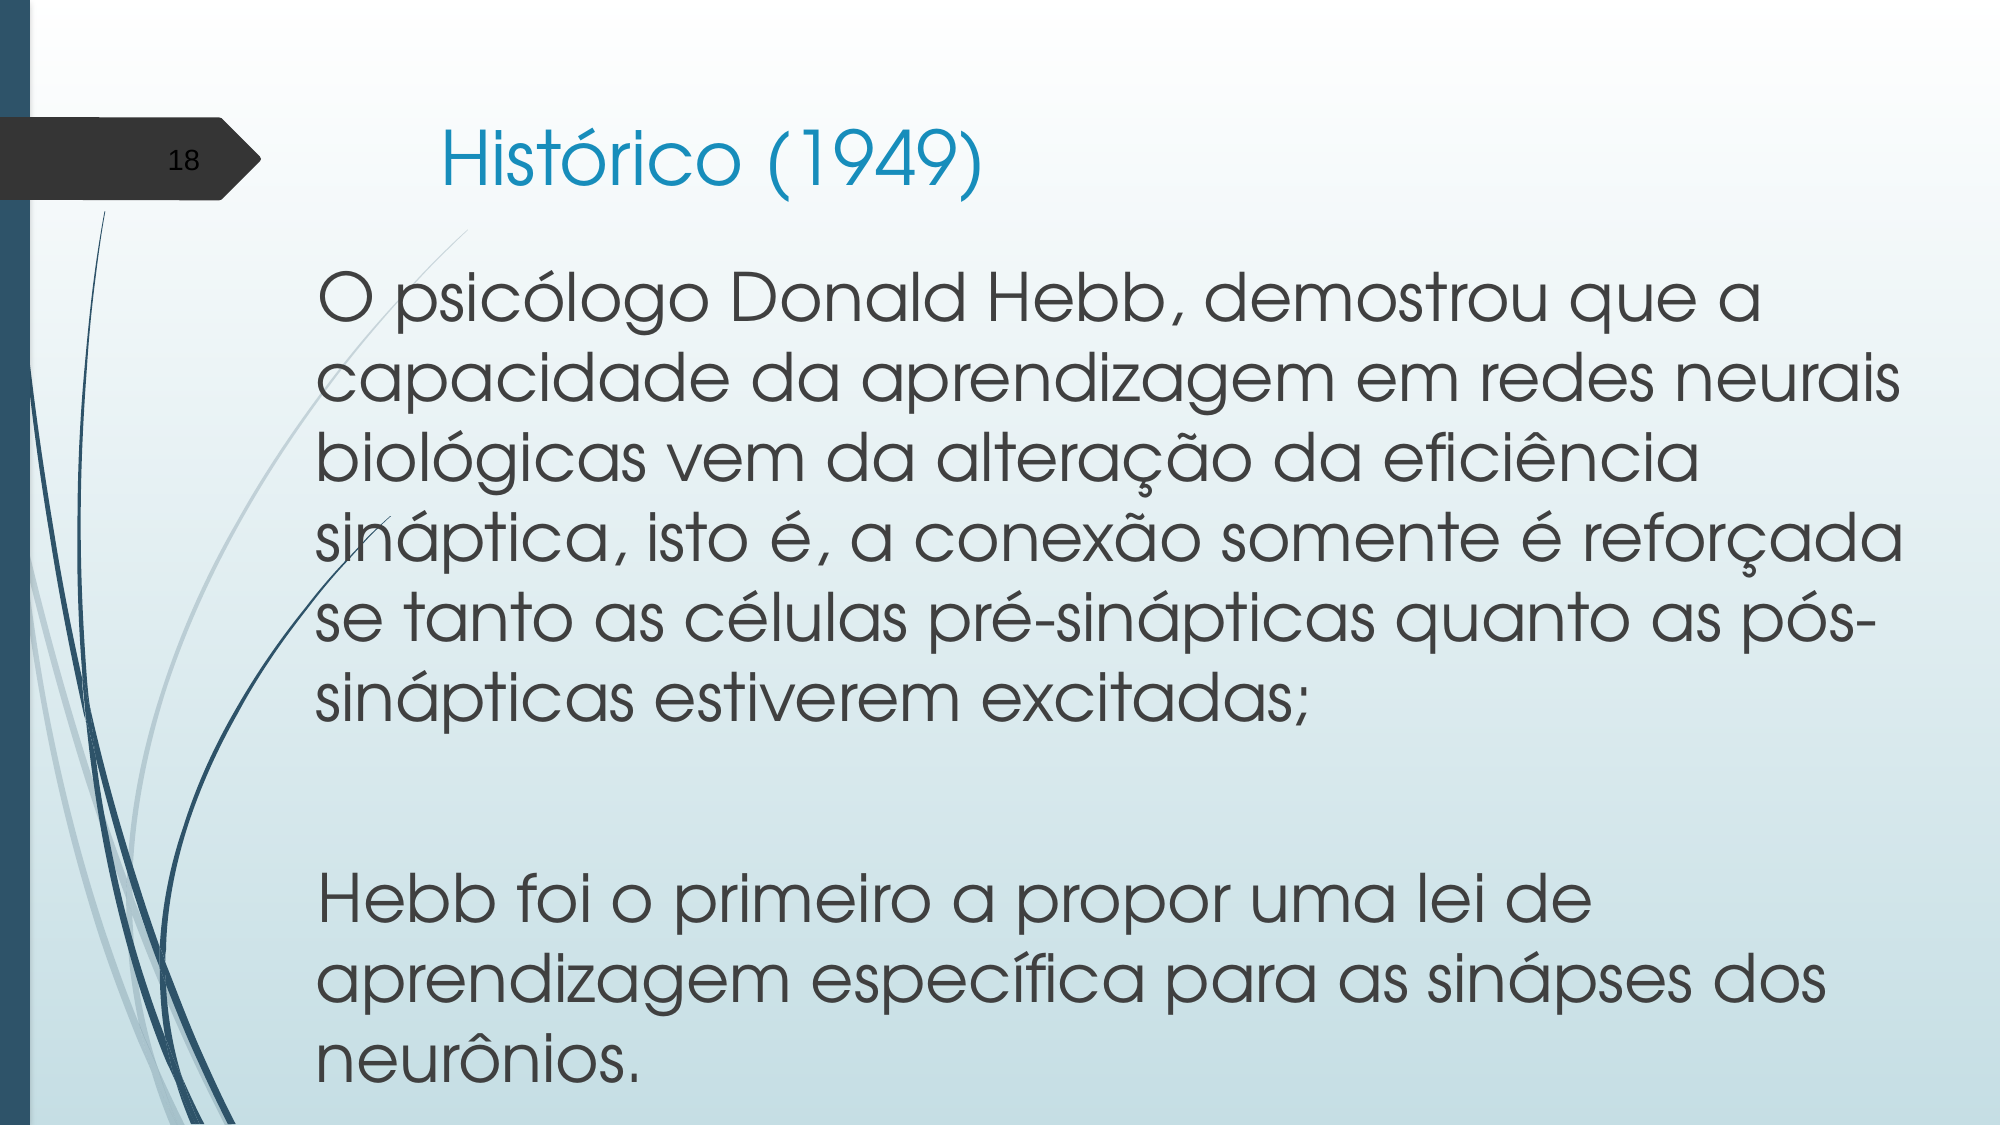

# Histórico (1949)
18
O psicólogo Donald Hebb, demostrou que a capacidade da aprendizagem em redes neurais biológicas vem da alteração da eficiência sináptica, isto é, a conexão somente é reforçada se tanto as células pré-sinápticas quanto as pós-sinápticas estiverem excitadas;

Hebb foi o primeiro a propor uma lei de aprendizagem específica para as sinápses dos neurônios.